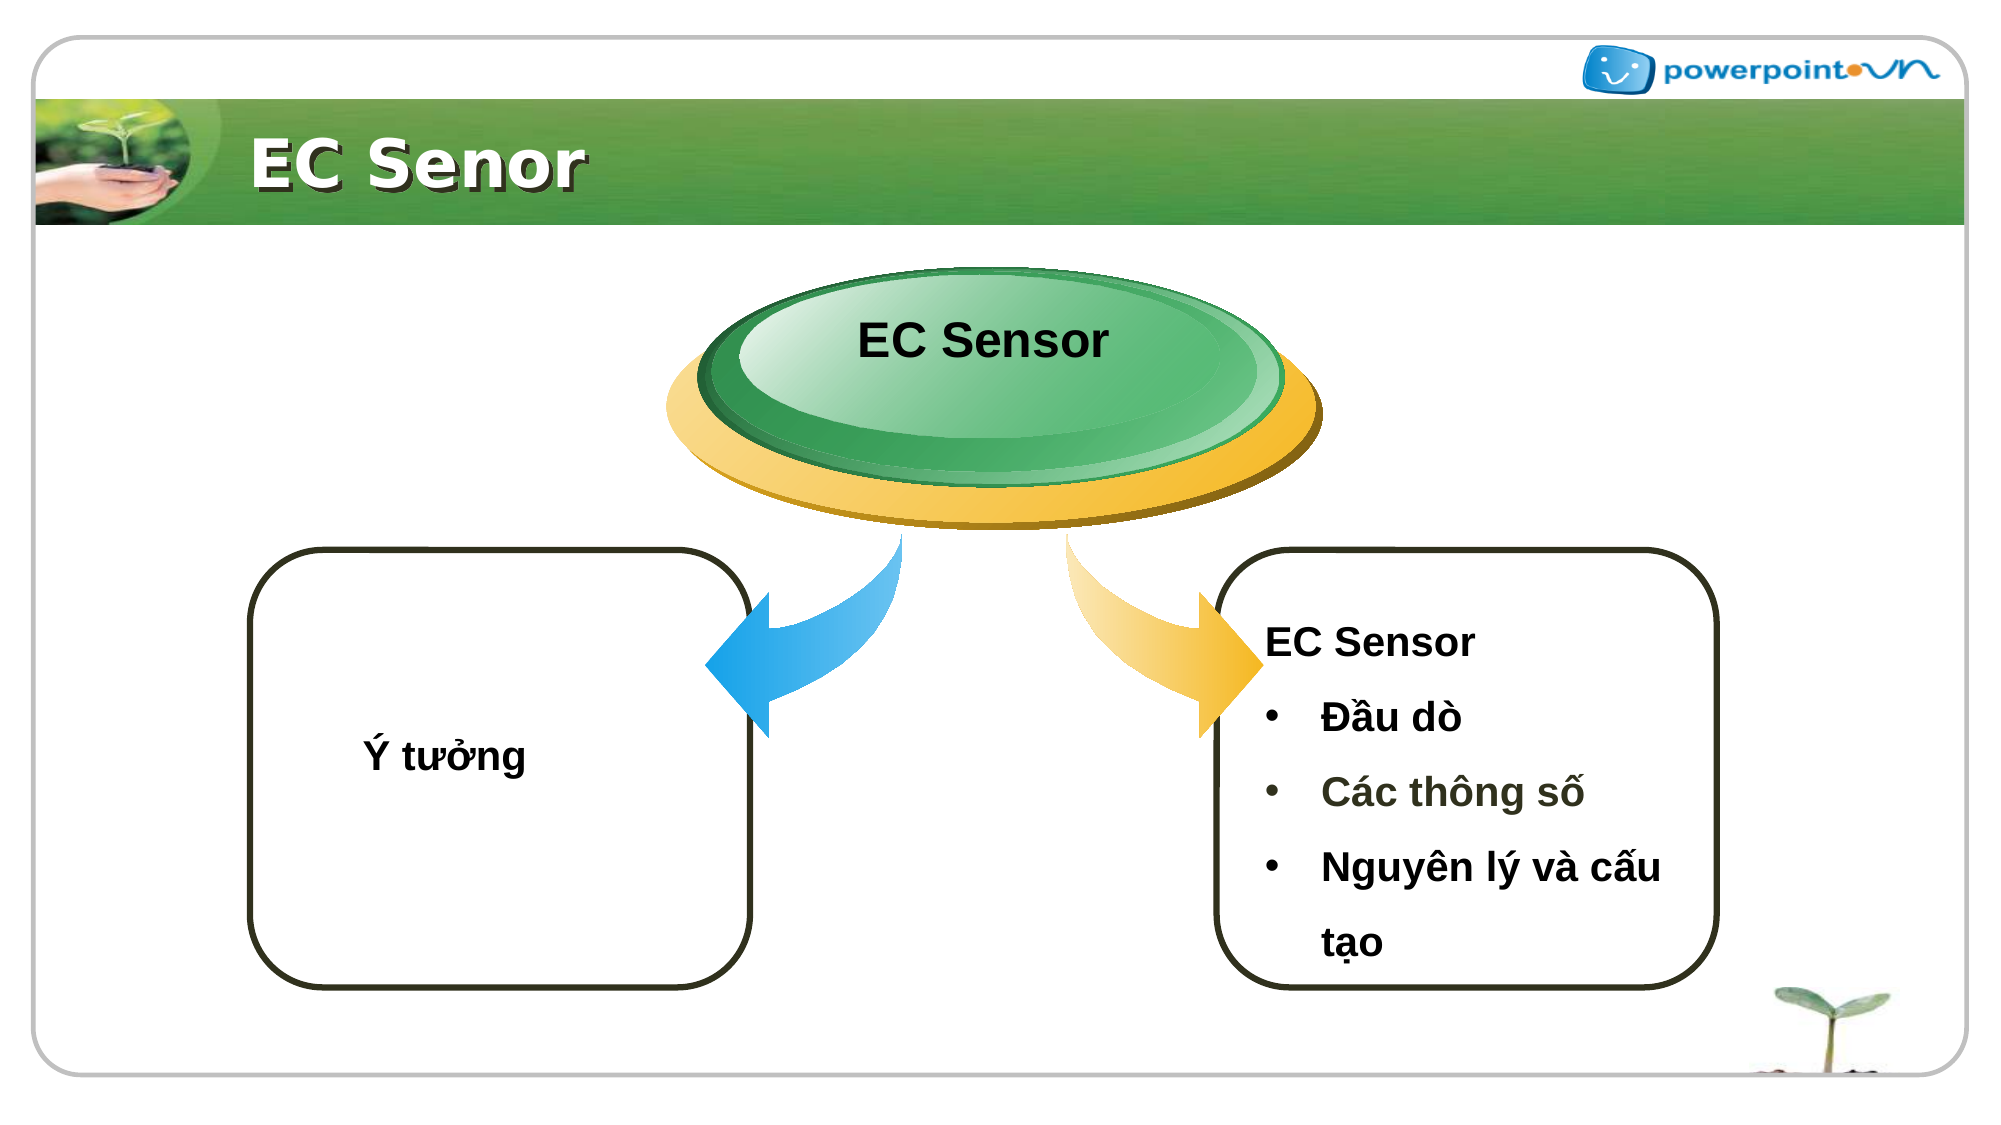

# EC Senor

EC Sensor

Ý tưởng

EC Sensor
Đầu dò
Các thông số
Nguyên lý và cấu tạo